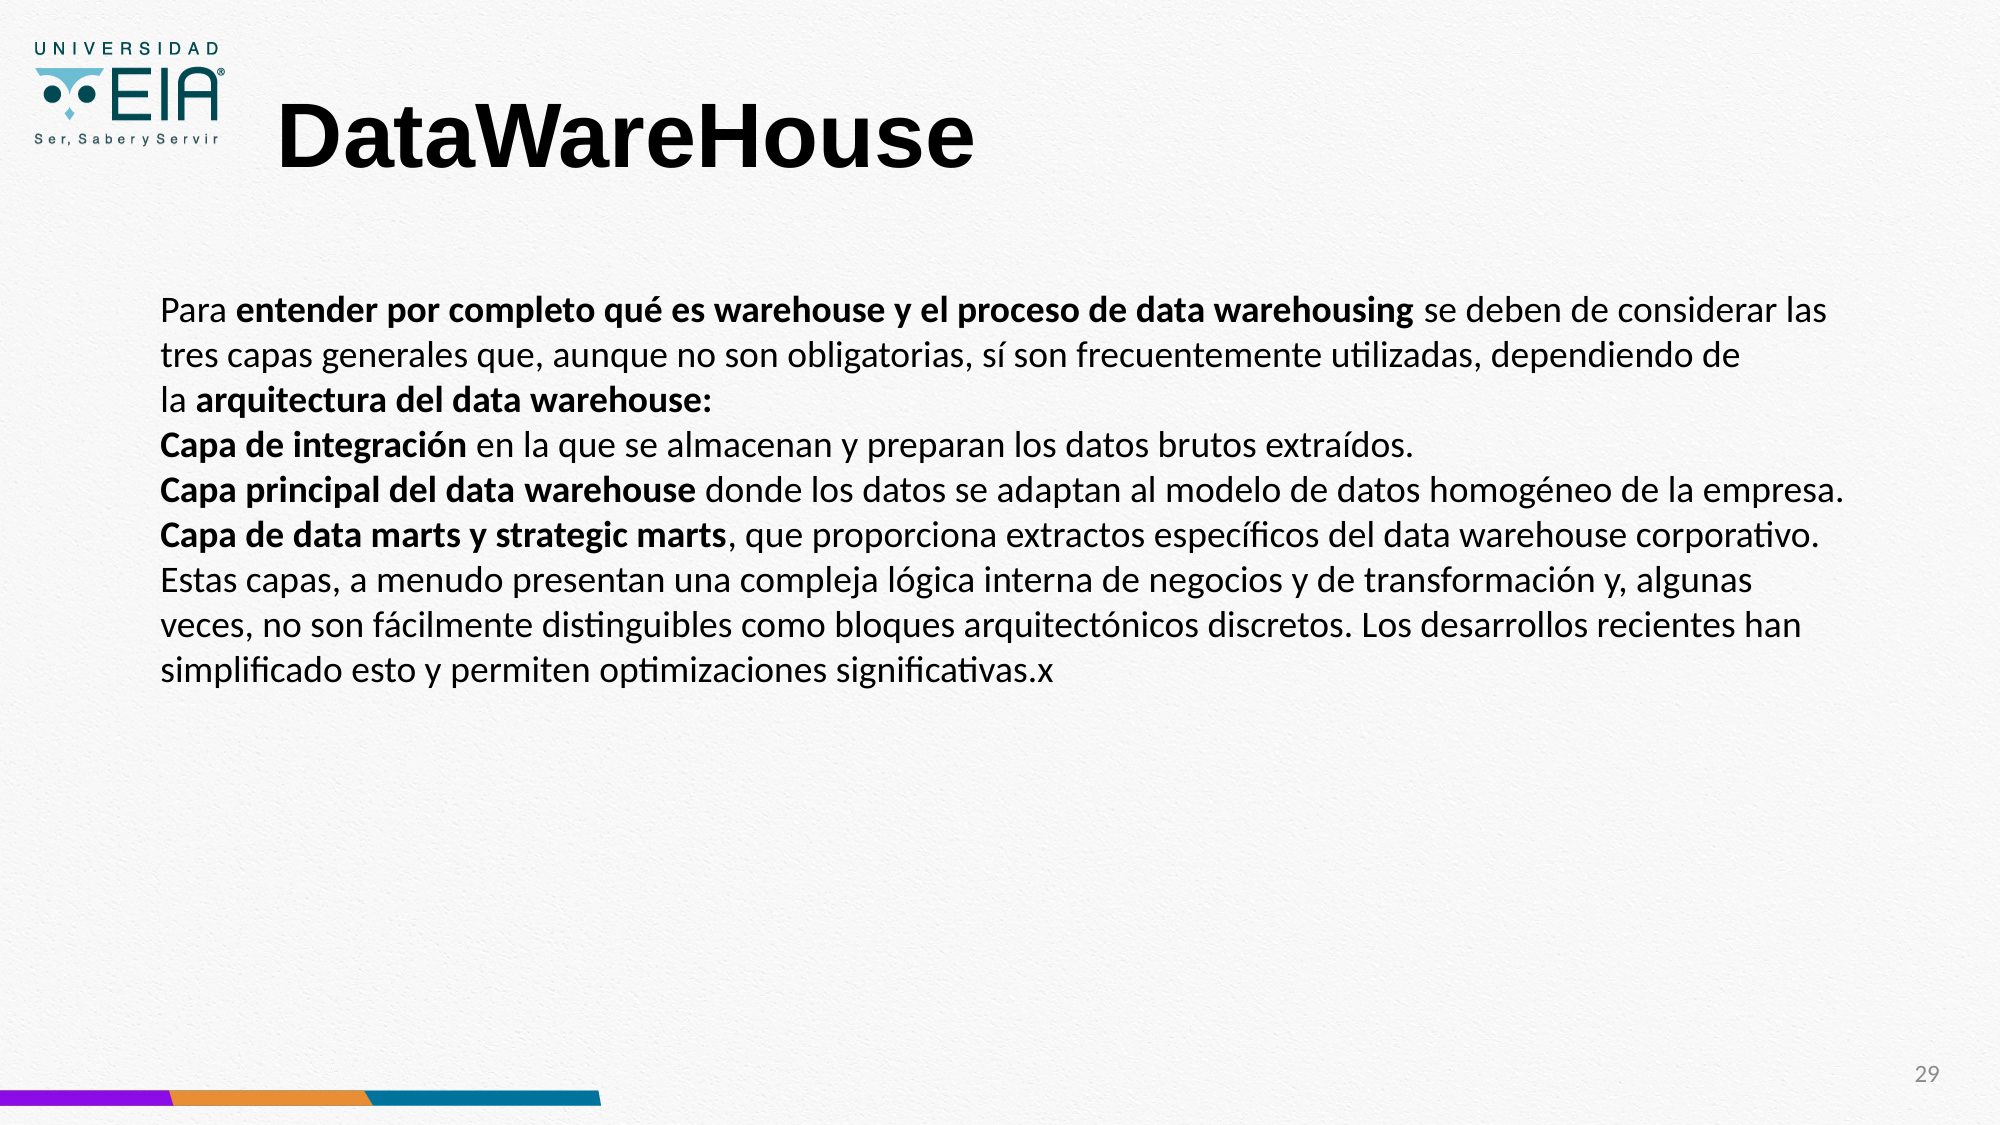

# DataWareHouse
Para entender por completo qué es warehouse y el proceso de data warehousing se deben de considerar las tres capas generales que, aunque no son obligatorias, sí son frecuentemente utilizadas, dependiendo de la arquitectura del data warehouse:
Capa de integración en la que se almacenan y preparan los datos brutos extraídos.
Capa principal del data warehouse donde los datos se adaptan al modelo de datos homogéneo de la empresa.
Capa de data marts y strategic marts, que proporciona extractos específicos del data warehouse corporativo.
Estas capas, a menudo presentan una compleja lógica interna de negocios y de transformación y, algunas veces, no son fácilmente distinguibles como bloques arquitectónicos discretos. Los desarrollos recientes han simplificado esto y permiten optimizaciones significativas.x
29